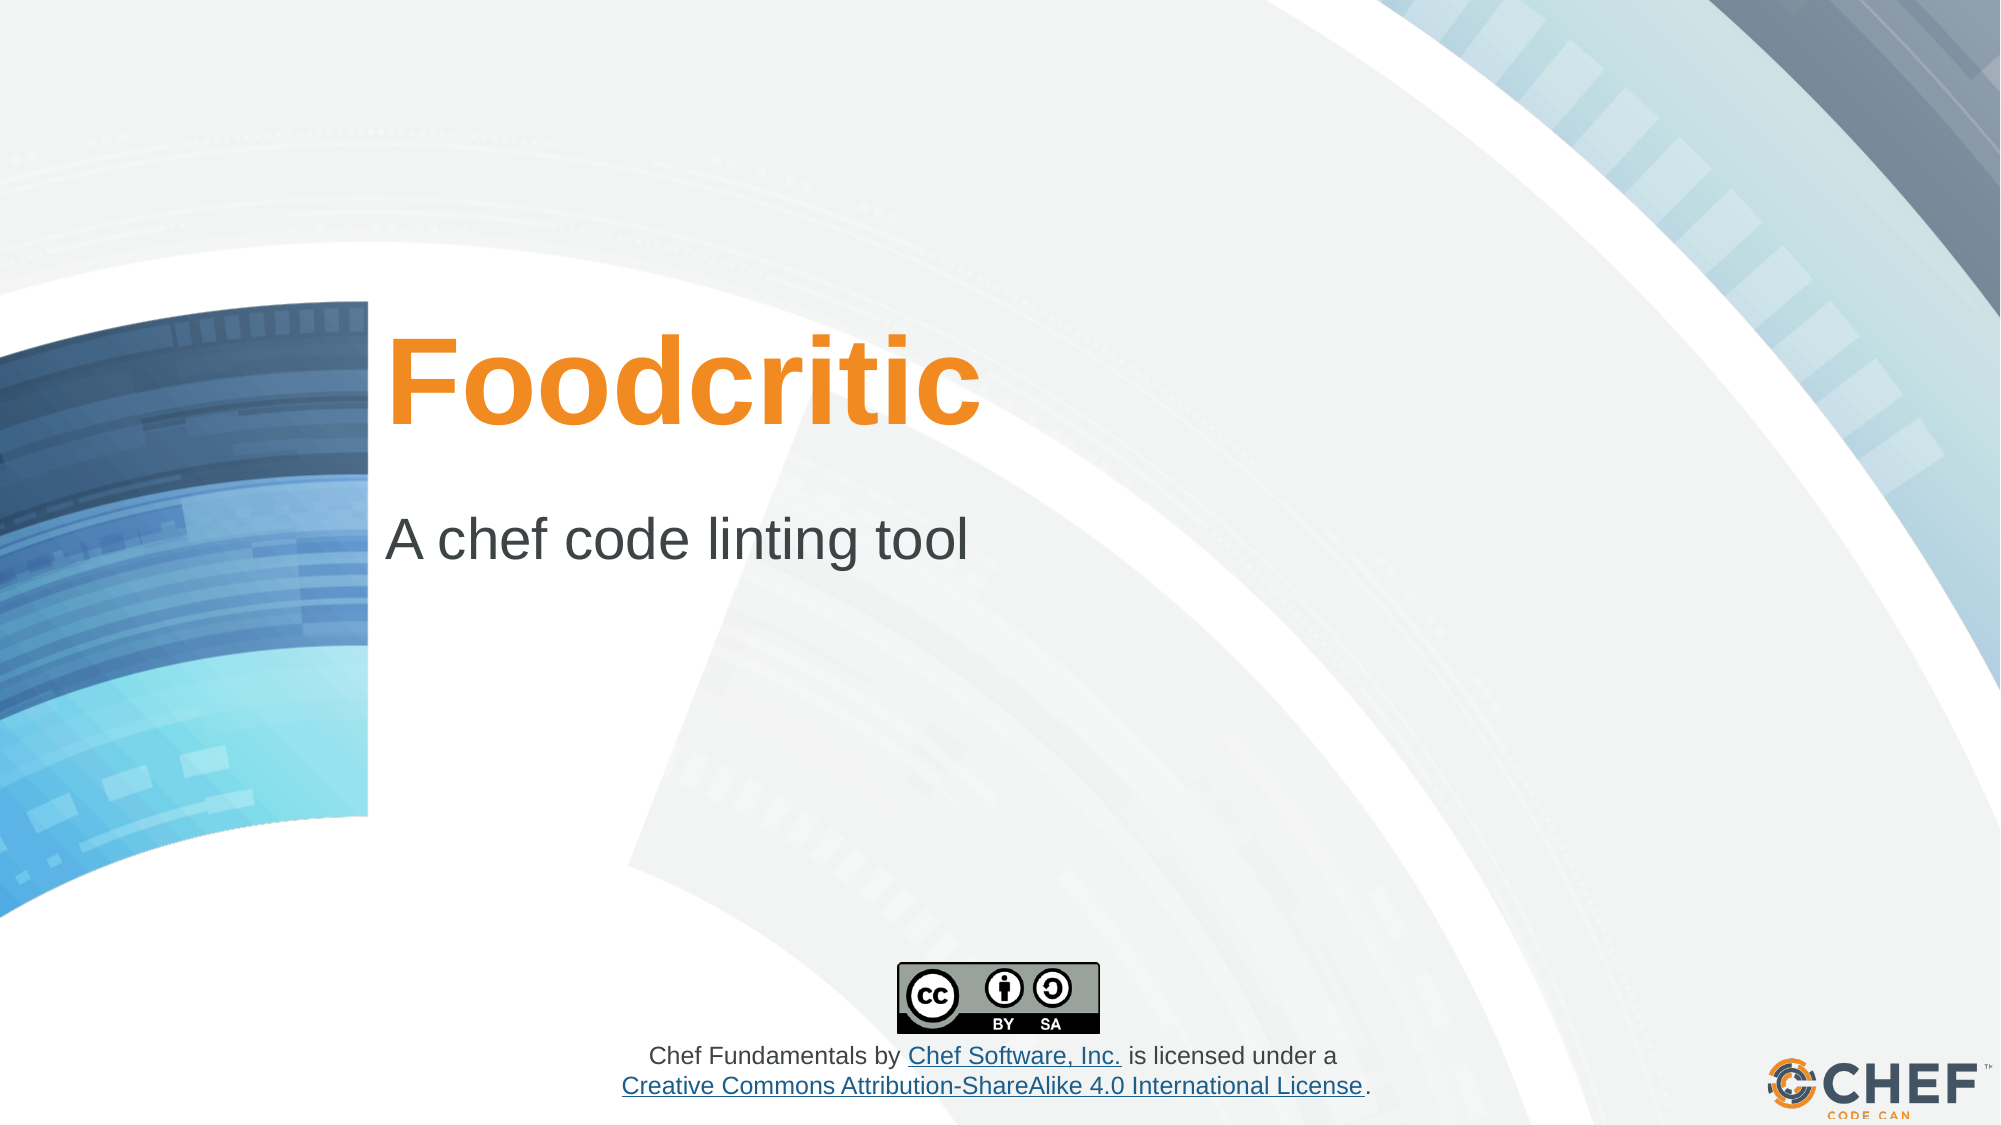

# Foodcritic
A chef code linting tool